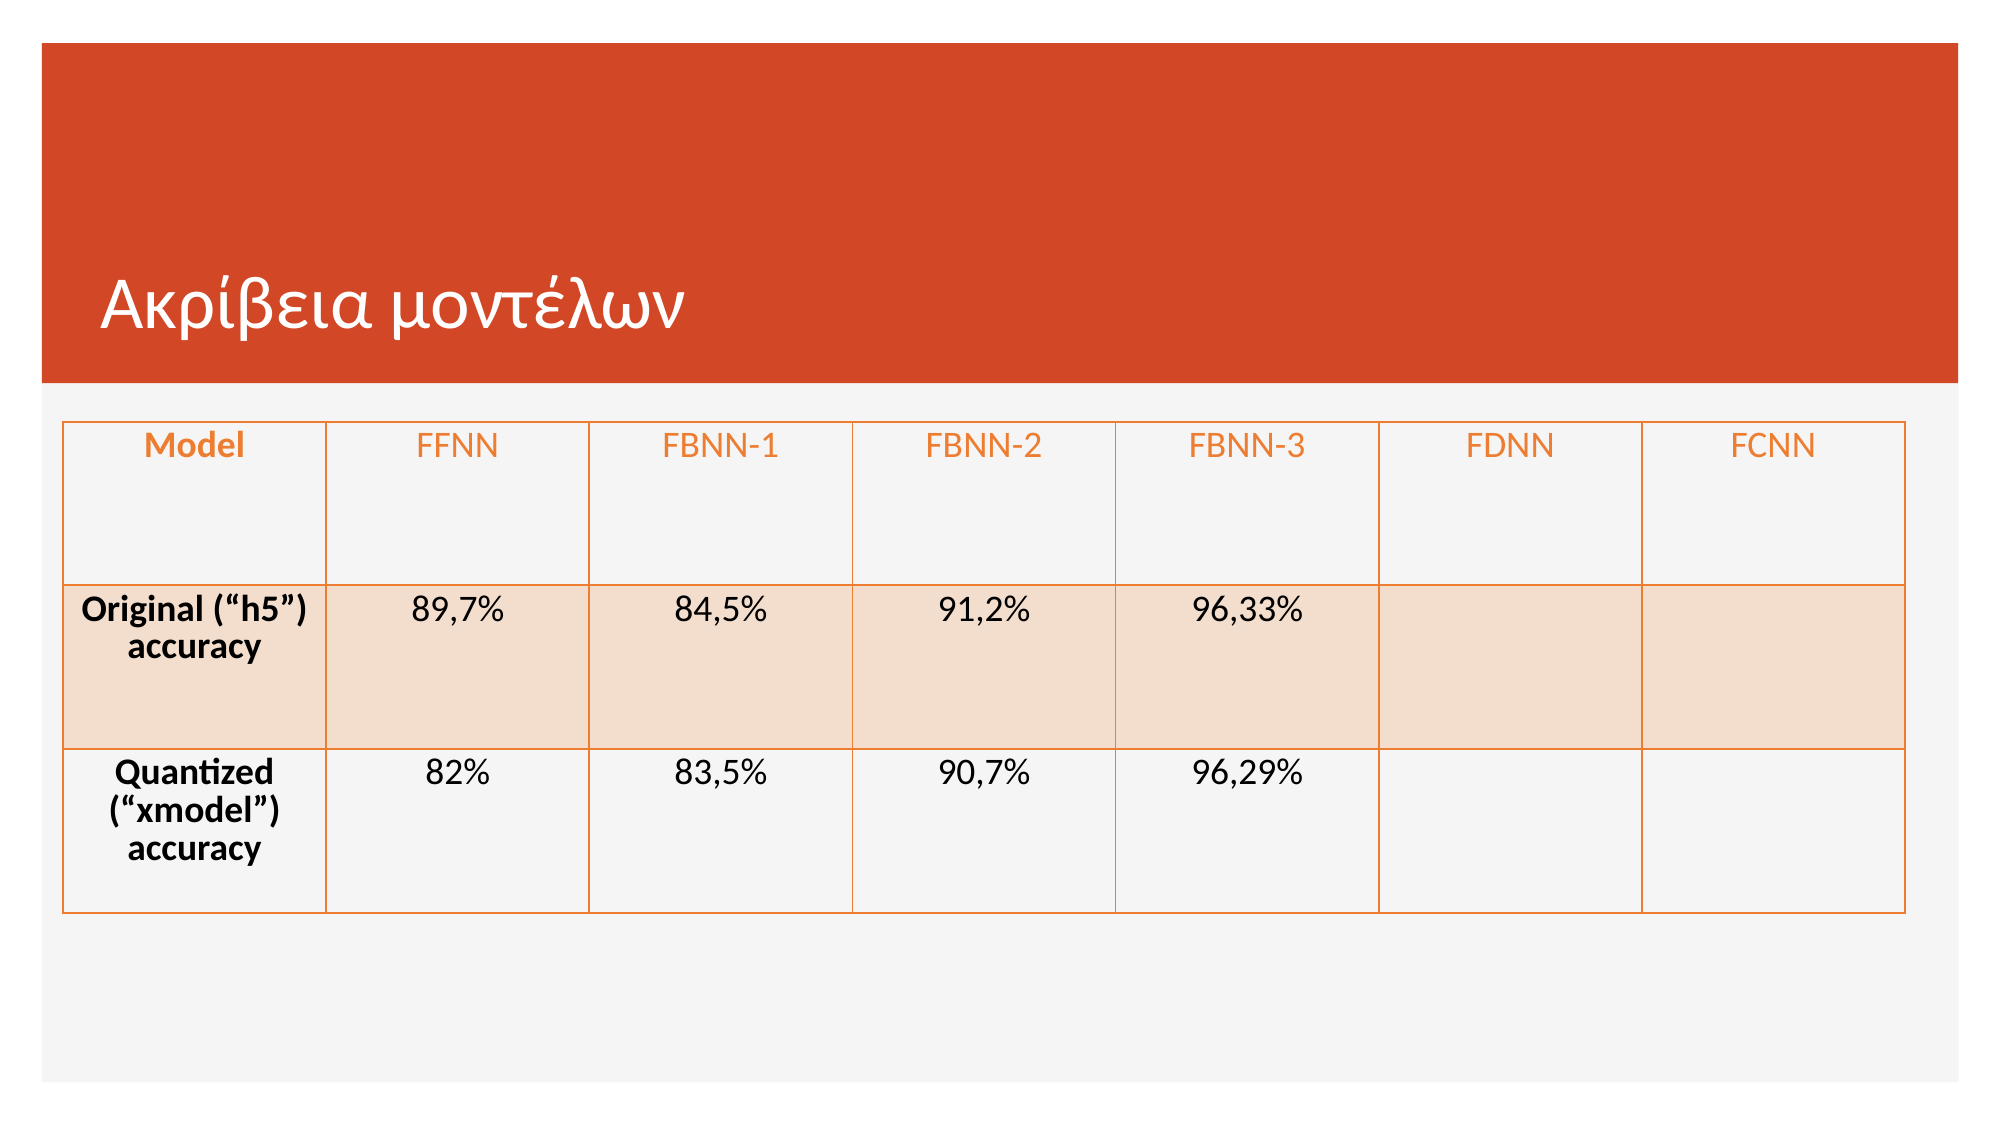

# Ακρίβεια μοντέλων
| Model | FFNN | FBNN-1 | FBNN-2 | FBNN-3 | FDNN | FCNN |
| --- | --- | --- | --- | --- | --- | --- |
| Original (“h5”) accuracy | 89,7% | 84,5% | 91,2% | 96,33% |  |  |
| Quantized (“xmodel”) accuracy | 82% | 83,5% | 90,7% | 96,29% |  |  |